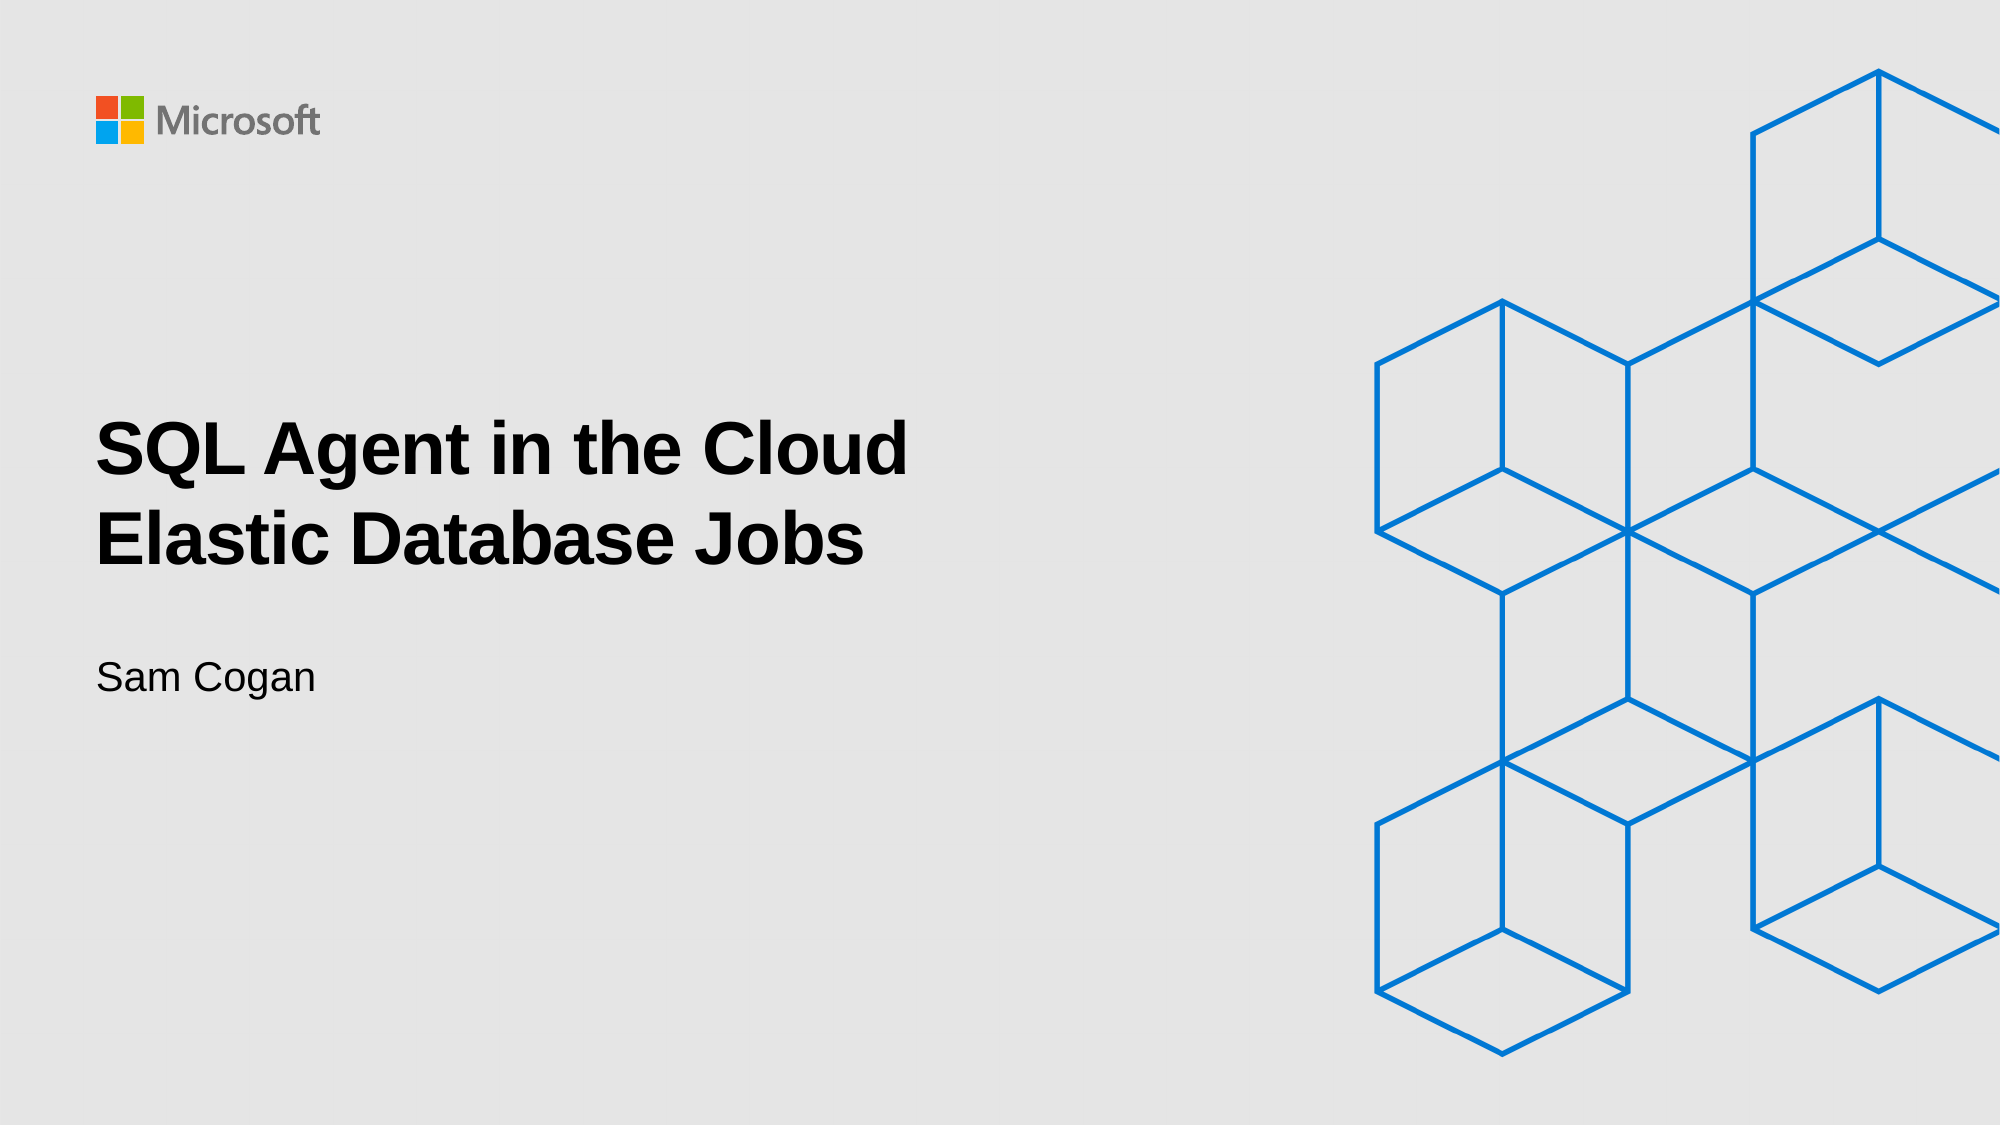

# SQL Agent in the Cloud Elastic Database Jobs
Sam Cogan